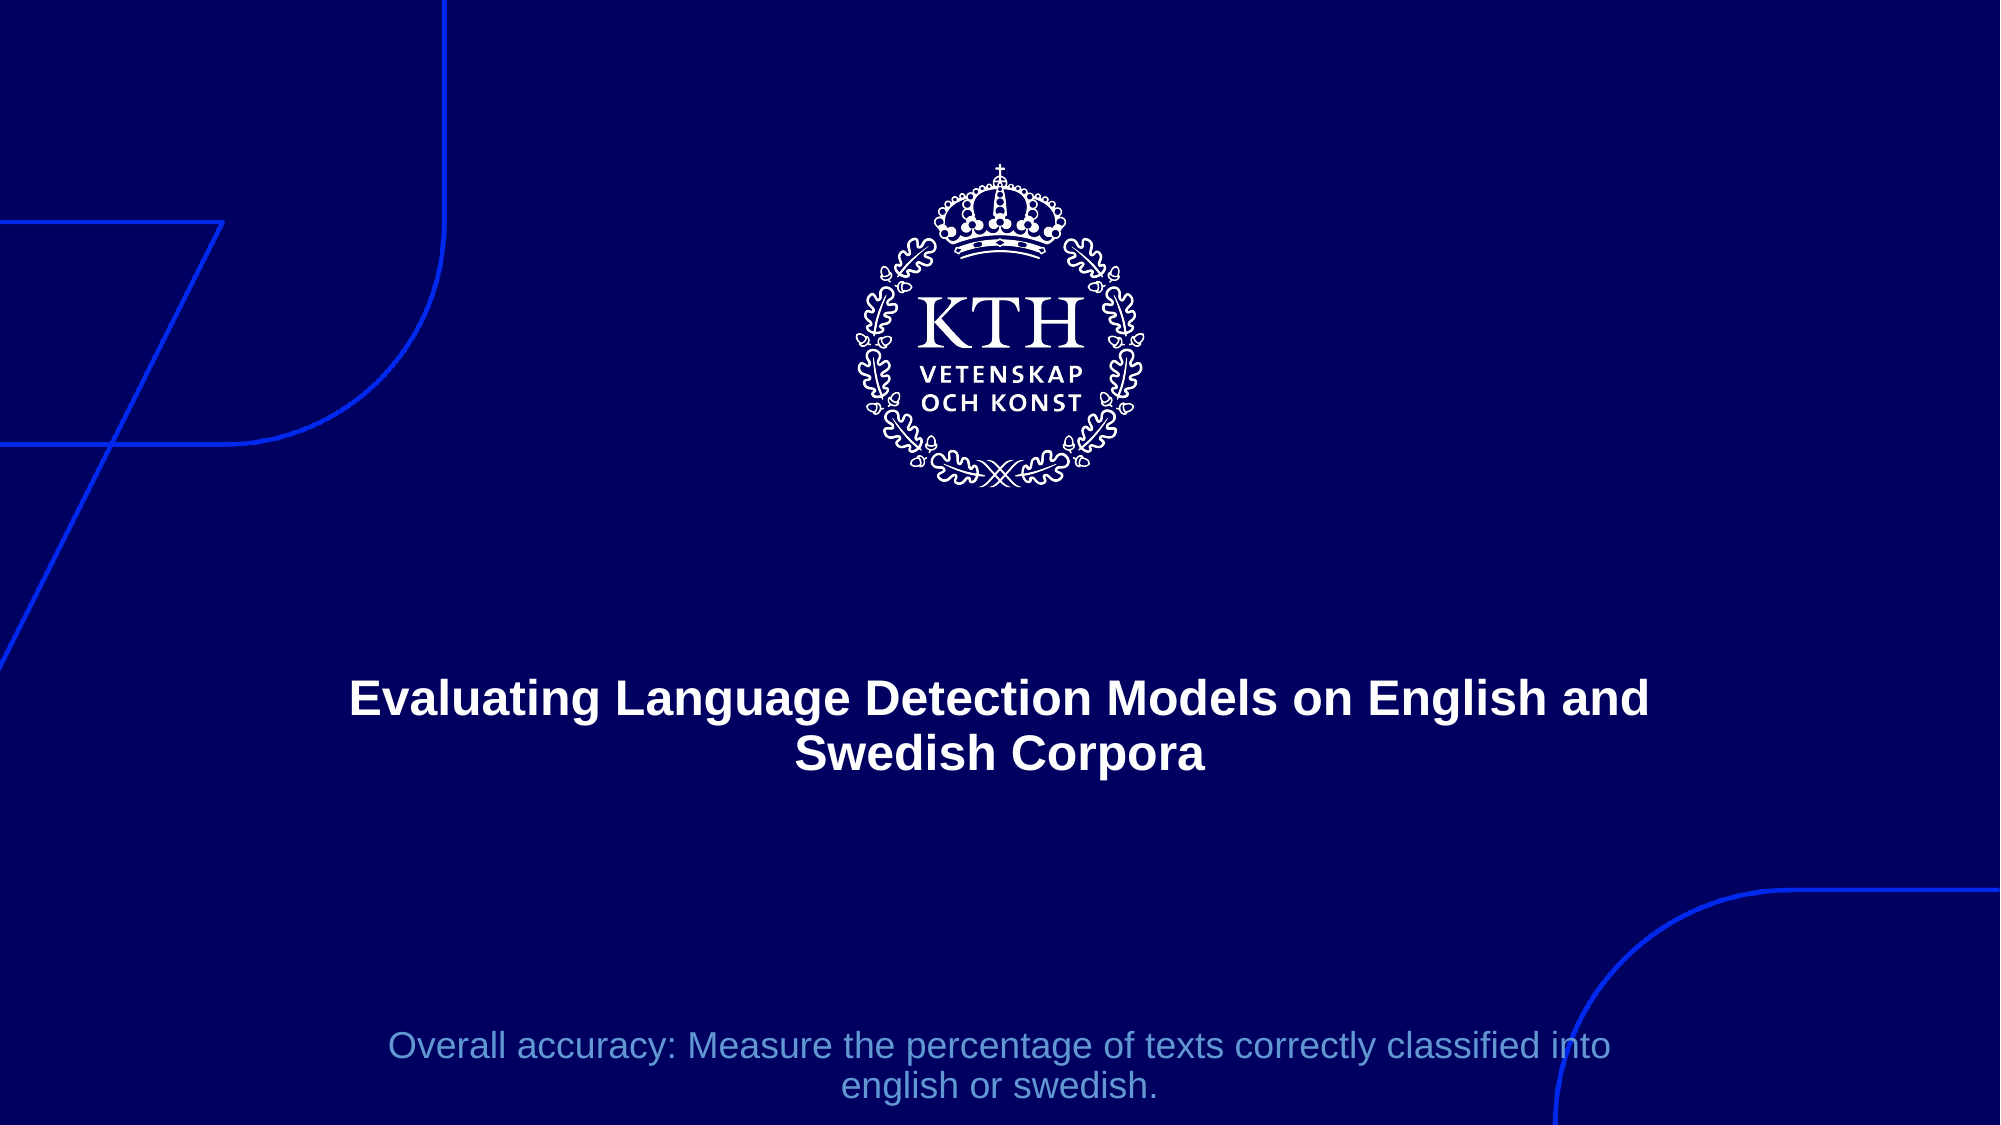

# Evaluating Language Detection Models on English and Swedish Corpora

Overall accuracy: Measure the percentage of texts correctly classified into english or swedish.
Classspecific performance: Evaluate the model's ability to identify texts from each language individually, calculating precision, recall, and f1score.